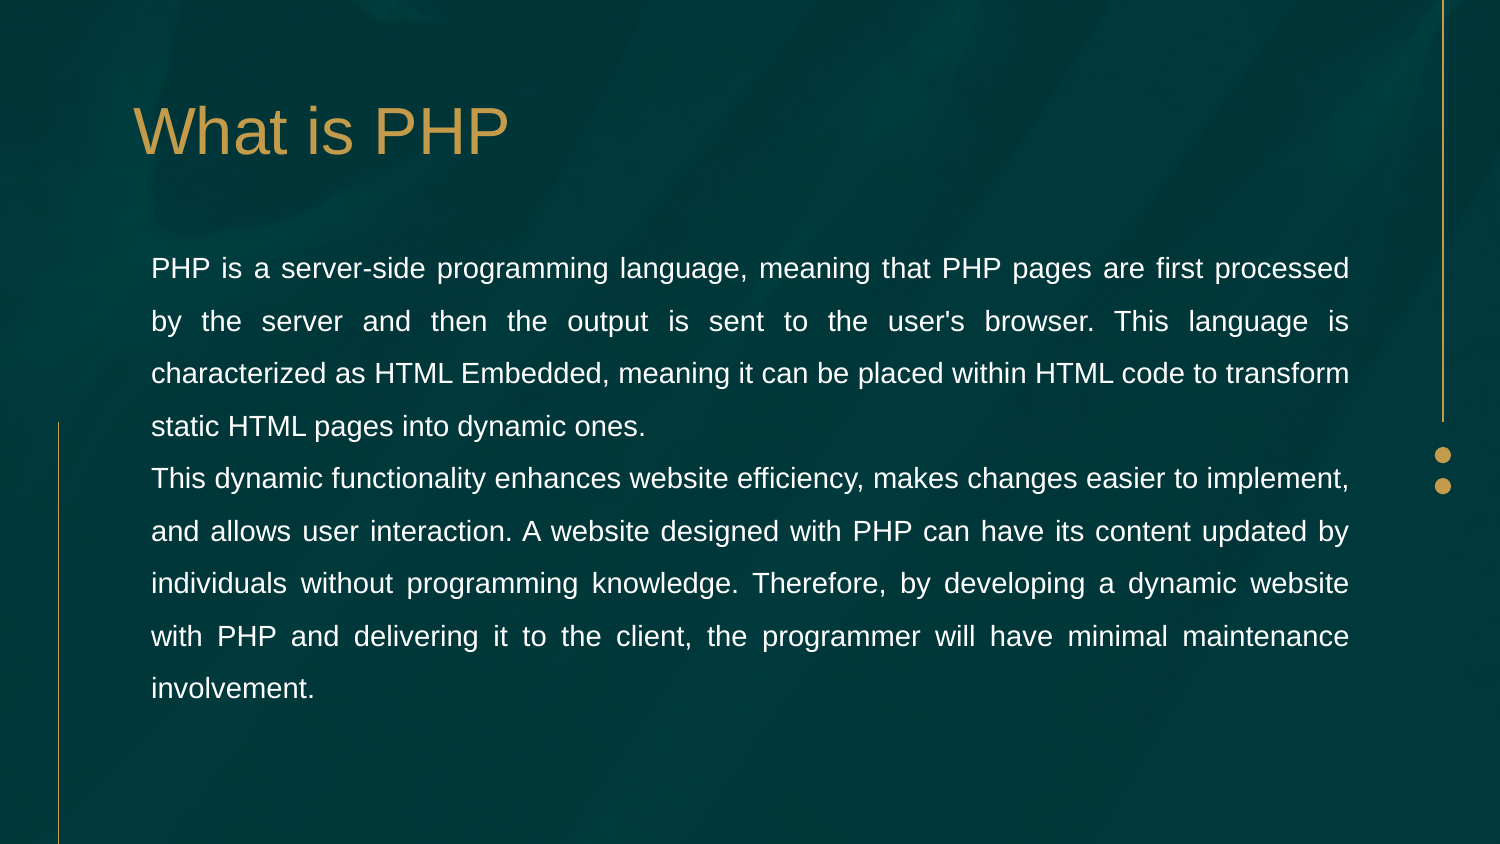

# What is PHP
PHP is a server-side programming language, meaning that PHP pages are first processed by the server and then the output is sent to the user's browser. This language is characterized as HTML Embedded, meaning it can be placed within HTML code to transform static HTML pages into dynamic ones.
This dynamic functionality enhances website efficiency, makes changes easier to implement, and allows user interaction. A website designed with PHP can have its content updated by individuals without programming knowledge. Therefore, by developing a dynamic website with PHP and delivering it to the client, the programmer will have minimal maintenance involvement.